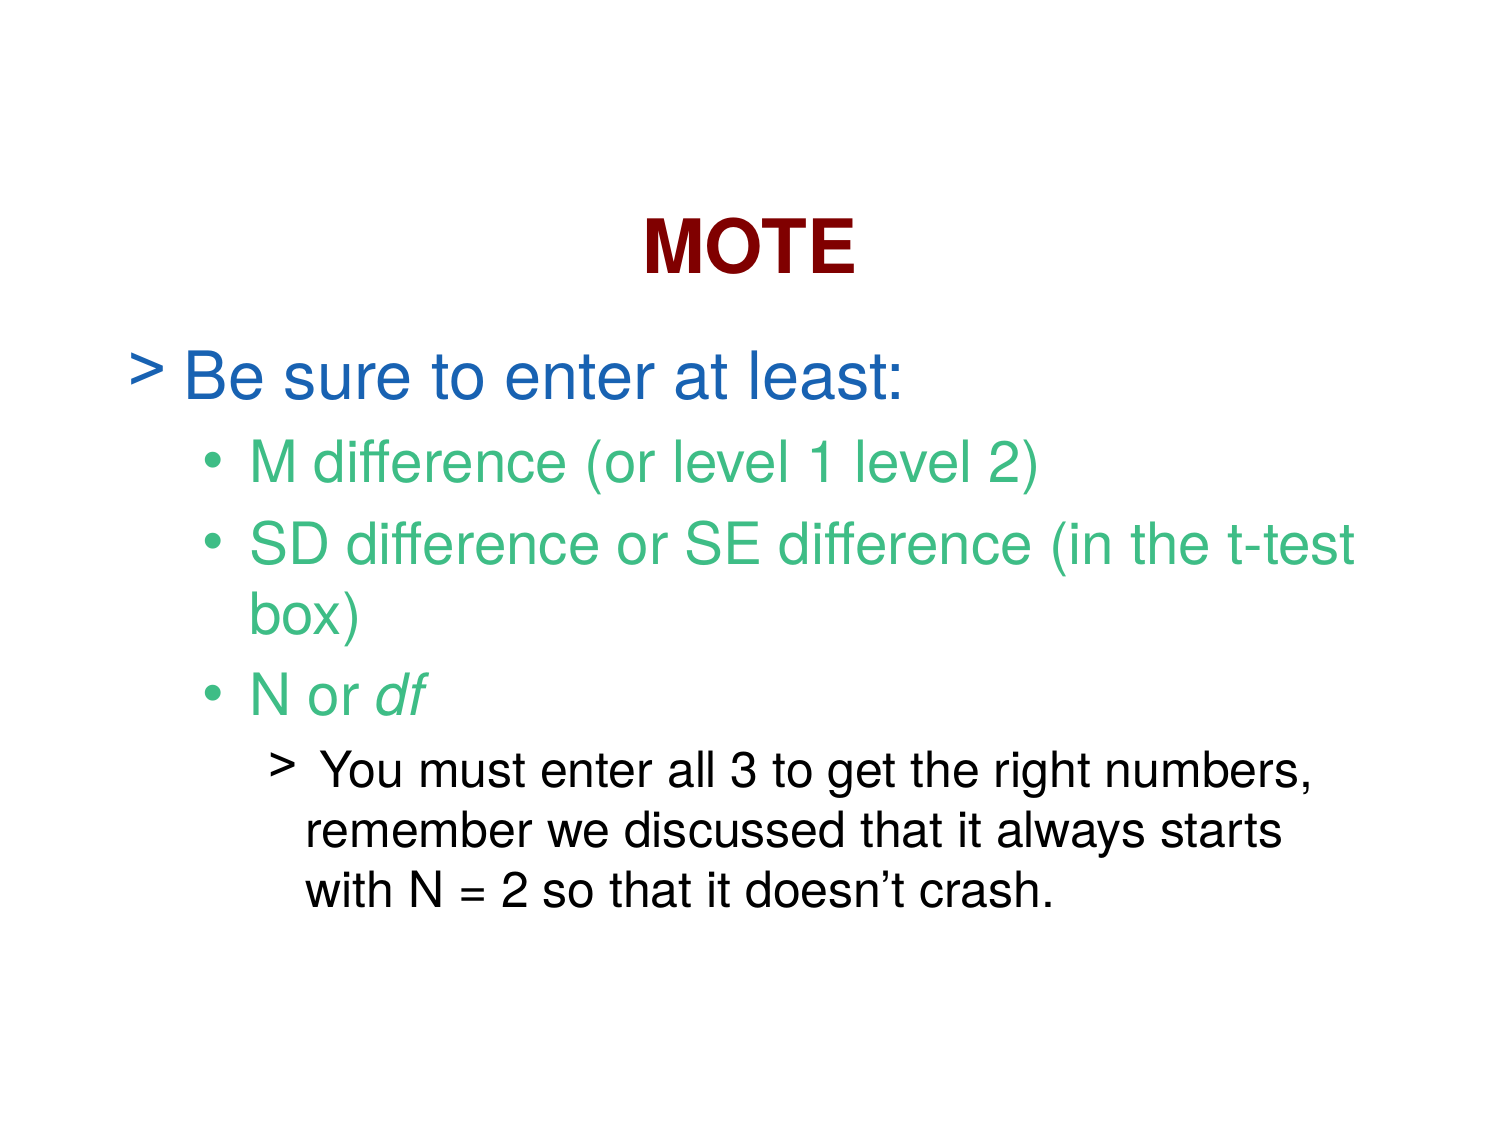

# MOTE
Be sure to enter at least:
M difference (or level 1 level 2)
SD difference or SE difference (in the t-test box)
N or df
 You must enter all 3 to get the right numbers, remember we discussed that it always starts with N = 2 so that it doesn’t crash.